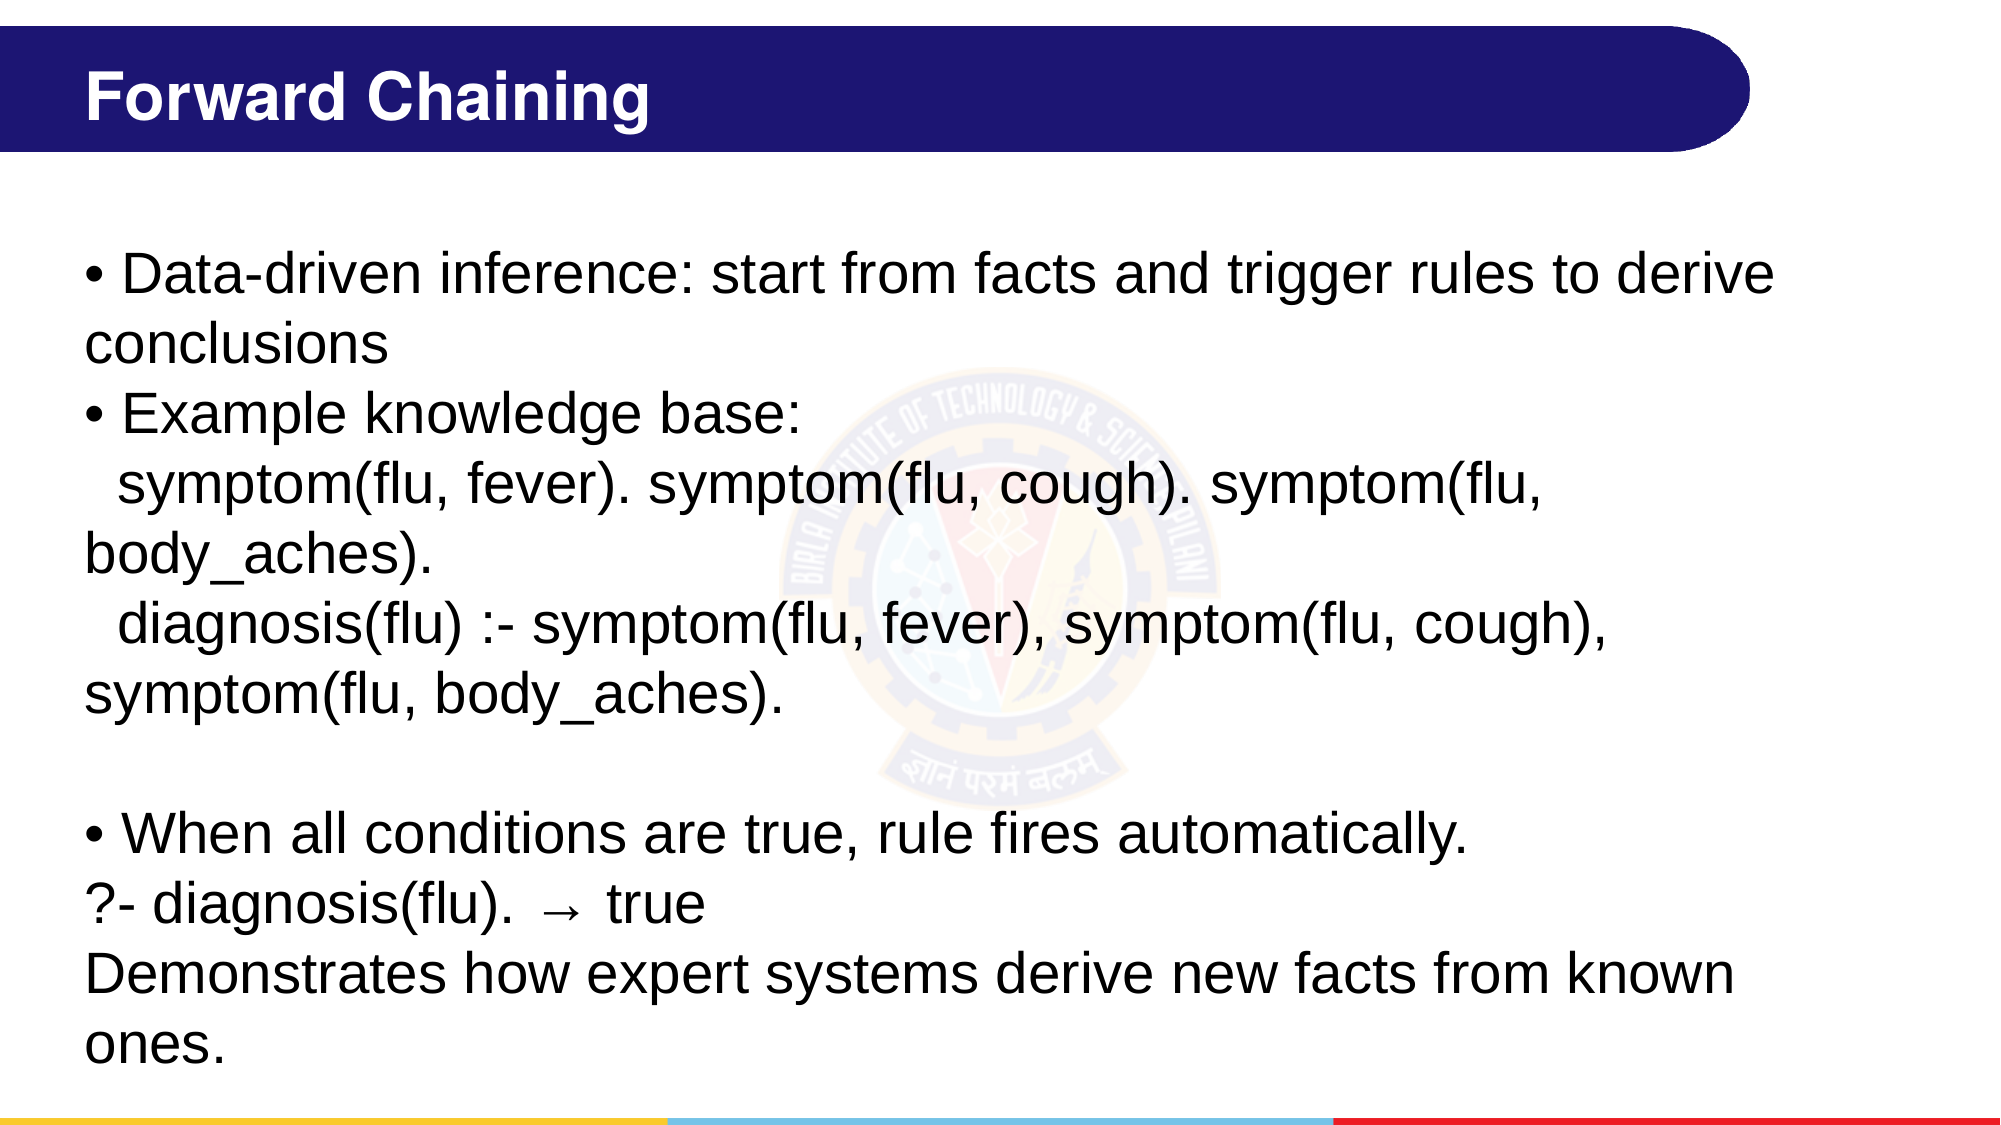

# Forward Chaining
• Data-driven inference: start from facts and trigger rules to derive conclusions
• Example knowledge base:
  symptom(flu, fever). symptom(flu, cough). symptom(flu, body_aches).
  diagnosis(flu) :- symptom(flu, fever), symptom(flu, cough), symptom(flu, body_aches).

• When all conditions are true, rule fires automatically.
?- diagnosis(flu). → true
Demonstrates how expert systems derive new facts from known ones.